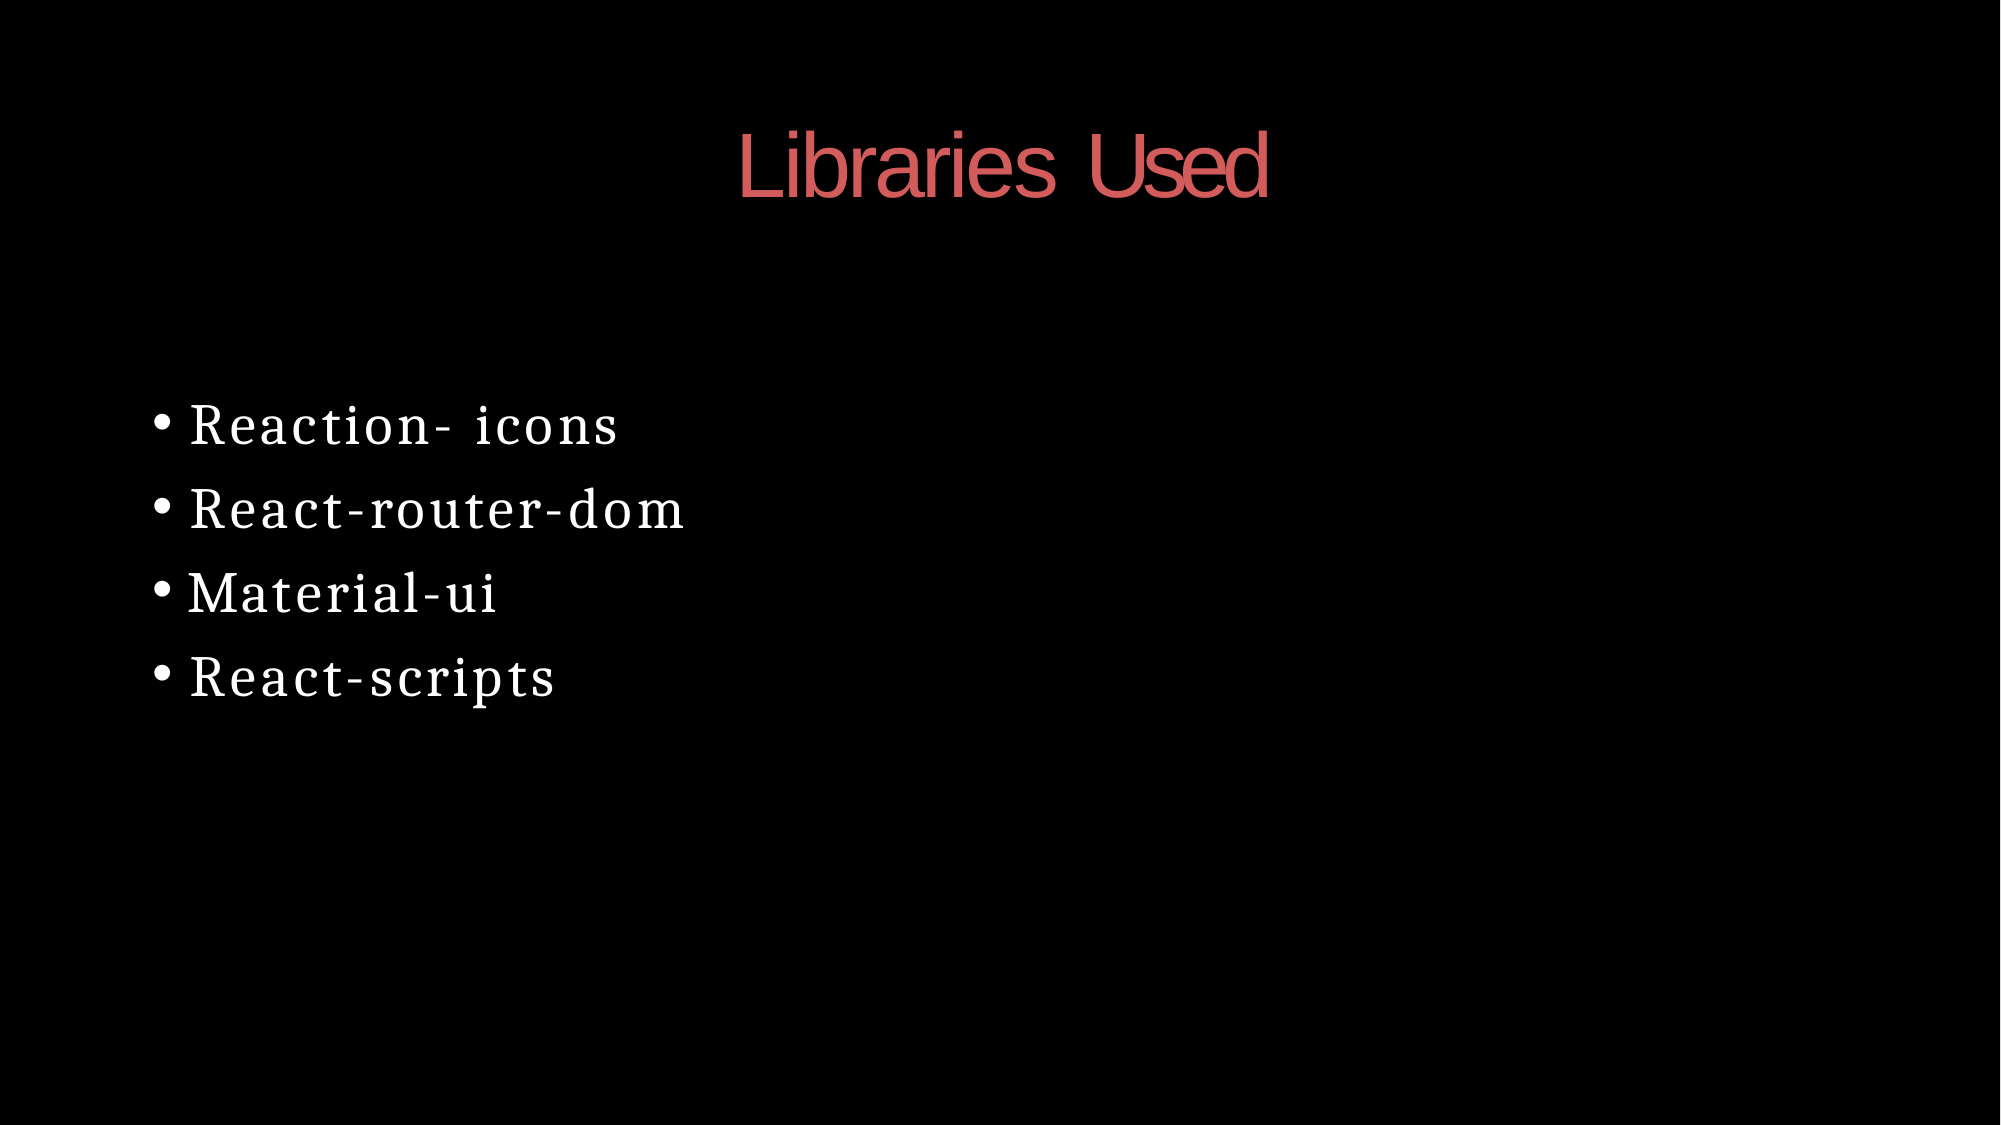

# Libraries Used
Reaction- icons
React-router-dom
Material-ui
React-scripts